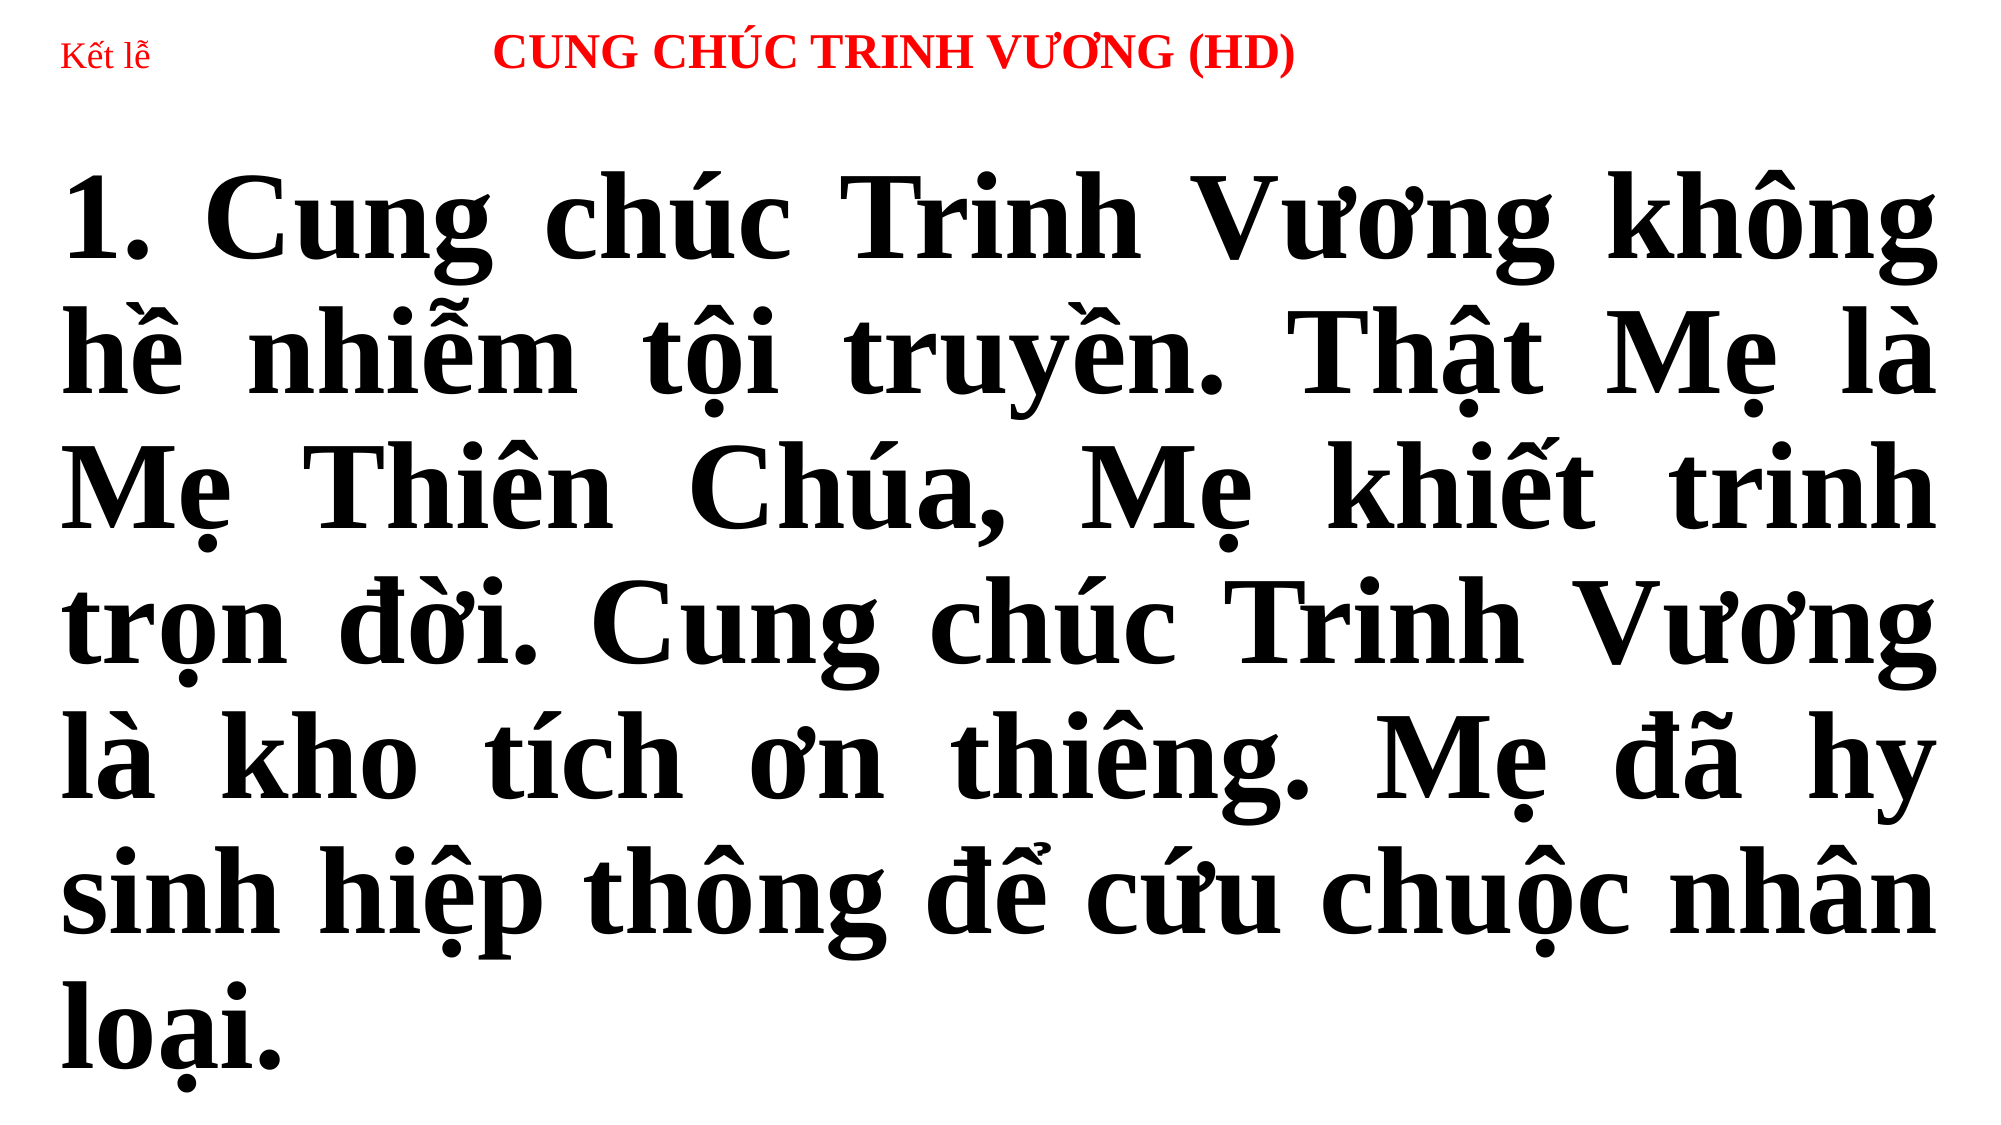

# Kết lễ                                    CUNG CHÚC TRINH VƯƠNG (HD)
1. Cung chúc Trinh Vương không hề nhiễm tội truyền. Thật Mẹ là Mẹ Thiên Chúa, Mẹ khiết trinh trọn đời. Cung chúc Trinh Vương là kho tích ơn thiêng. Mẹ đã hy sinh hiệp thông để cứu chuộc nhân loại.